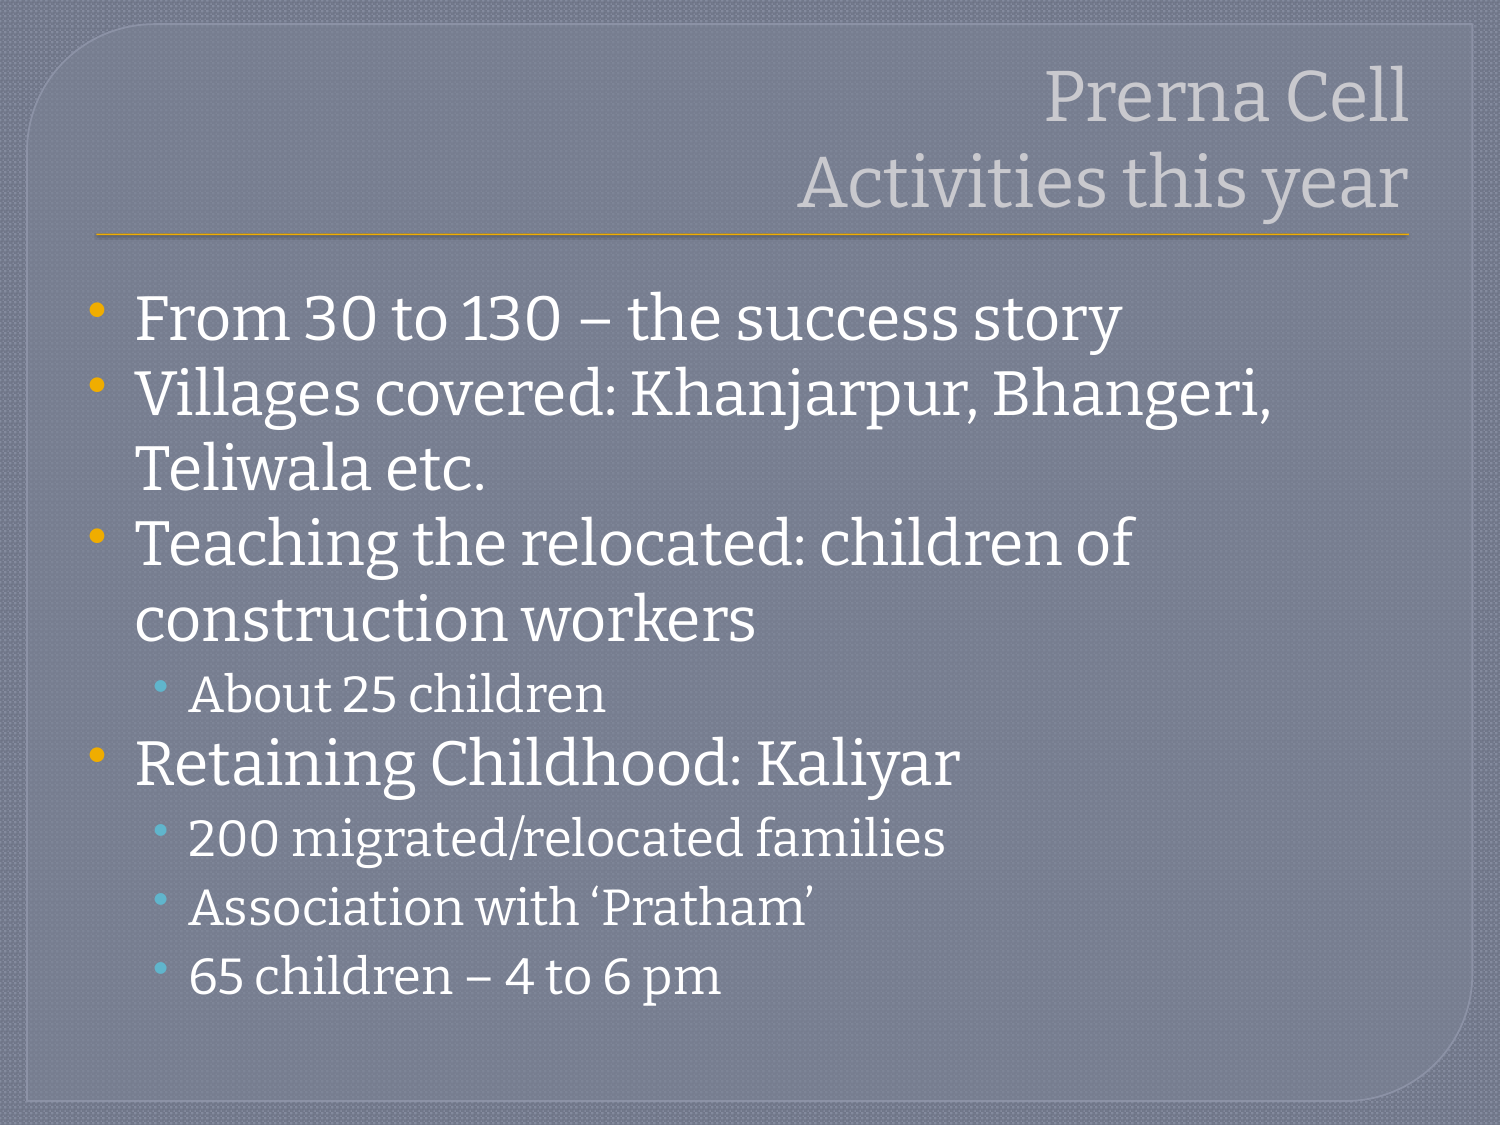

# Prerna Cell Activities this year
From 30 to 130 – the success story
Villages covered: Khanjarpur, Bhangeri, Teliwala etc.
Teaching the relocated: children of construction workers
About 25 children
Retaining Childhood: Kaliyar
200 migrated/relocated families
Association with ‘Pratham’
65 children – 4 to 6 pm